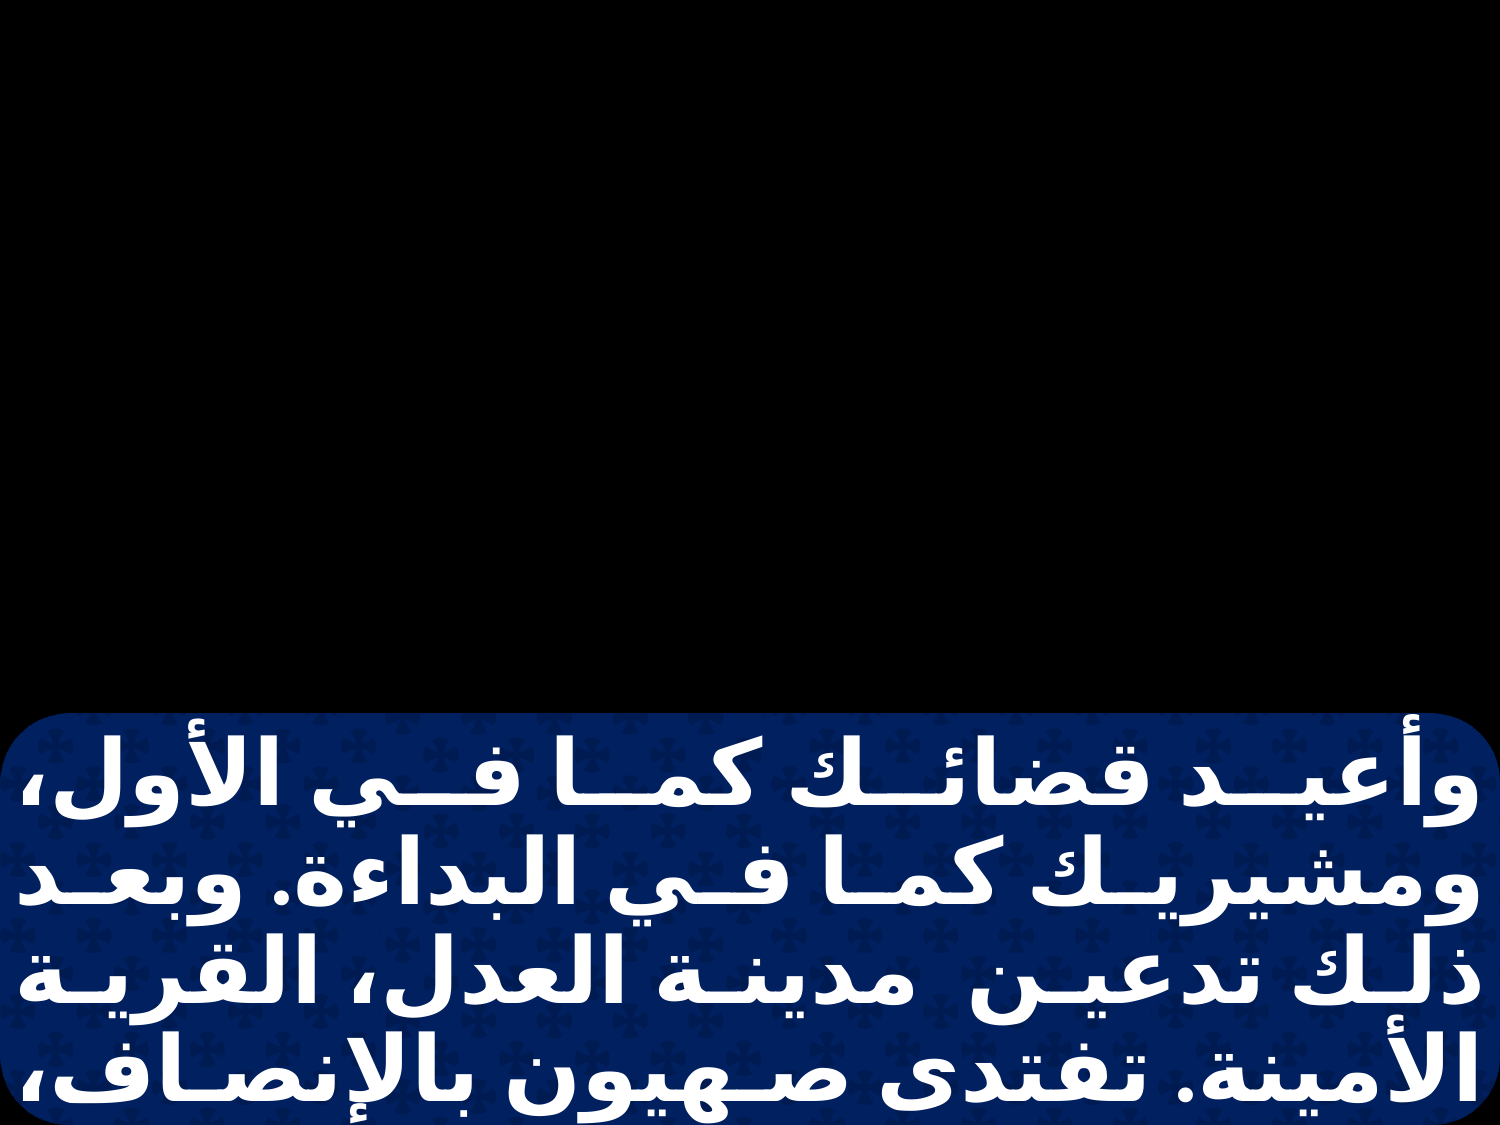

وأعيد قضائك كما في الأول، ومشيريك كما في البداءة. وبعد ذلك تدعين  مدينة العدل، القرية الأمينة. تفتدى صهيون بالإنصاف، والتائبون منها بالعدل والعصاة والخطاة يحطمون جميعا